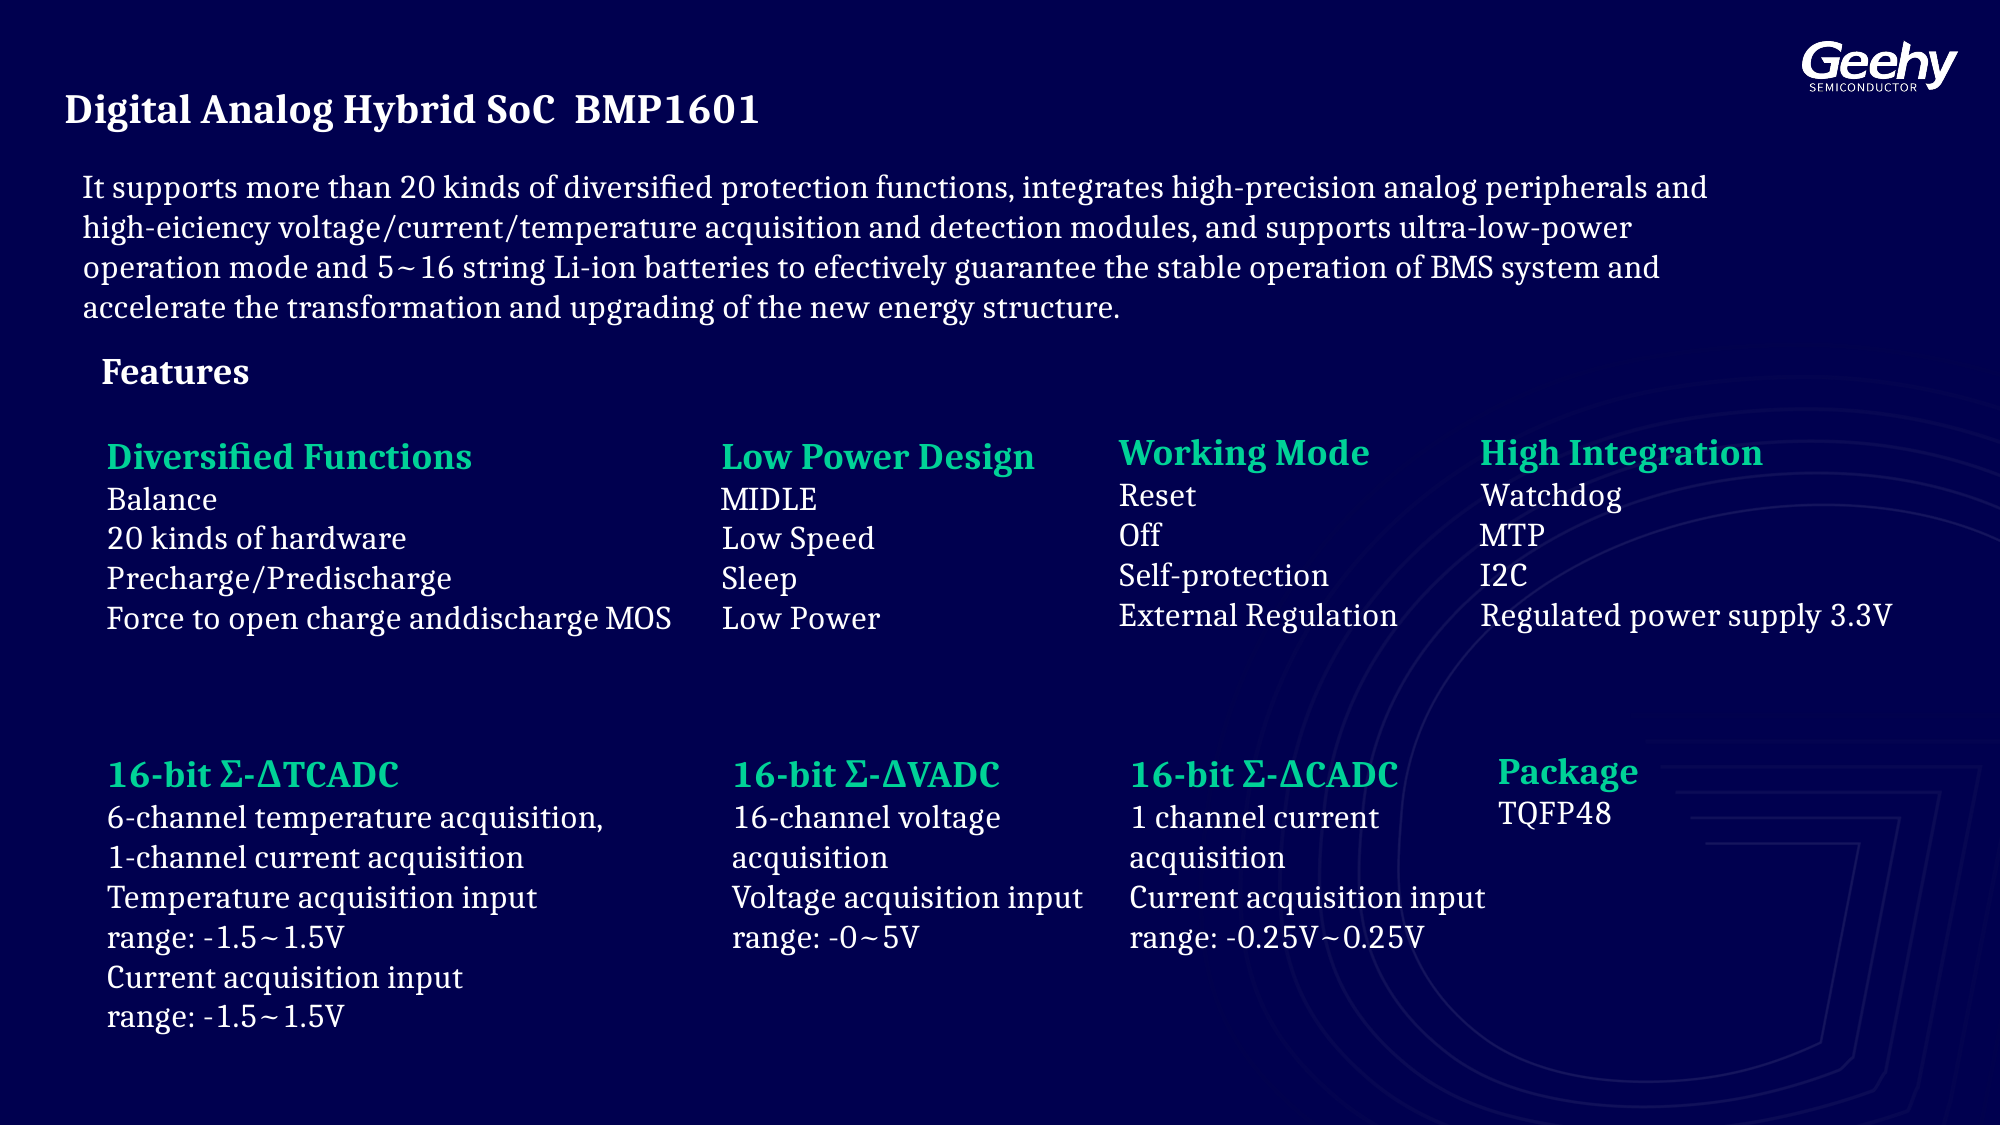

Digital Analog Hybrid SoC  BMP1601
It supports more than 20 kinds of diversiﬁed protection functions, integrates high-precision analog peripherals and high-eiciency voltage/current/temperature acquisition and detection modules, and supports ultra-low-power operation mode and 5~16 string Li-ion batteries to efectively guarantee the stable operation of BMS system and accelerate the transformation and upgrading of the new energy structure.
Features
Working Mode
Reset
Off
Self-protection
External Regulation
High Integration
Watchdog
MTP
I2C
Regulated power supply 3.3V
Diversiﬁed Functions
Balance
20 kinds of hardware
Precharge/Predischarge
Force to open charge anddischarge MOS
Low Power Design
MIDLE
Low Speed
Sleep
Low Power
Package
TQFP48
16-bit Σ-ΔTCADC
6-channel temperature acquisition,
1-channel current acquisition
Temperature acquisition input
range: -1.5~1.5V
Current acquisition input
range: -1.5~1.5V
16-bit Σ-ΔVADC
16-channel voltage
acquisition
Voltage acquisition input
range: -0~5V
16-bit Σ-ΔCADC
1 channel current acquisition
Current acquisition input
range: -0.25V~0.25V